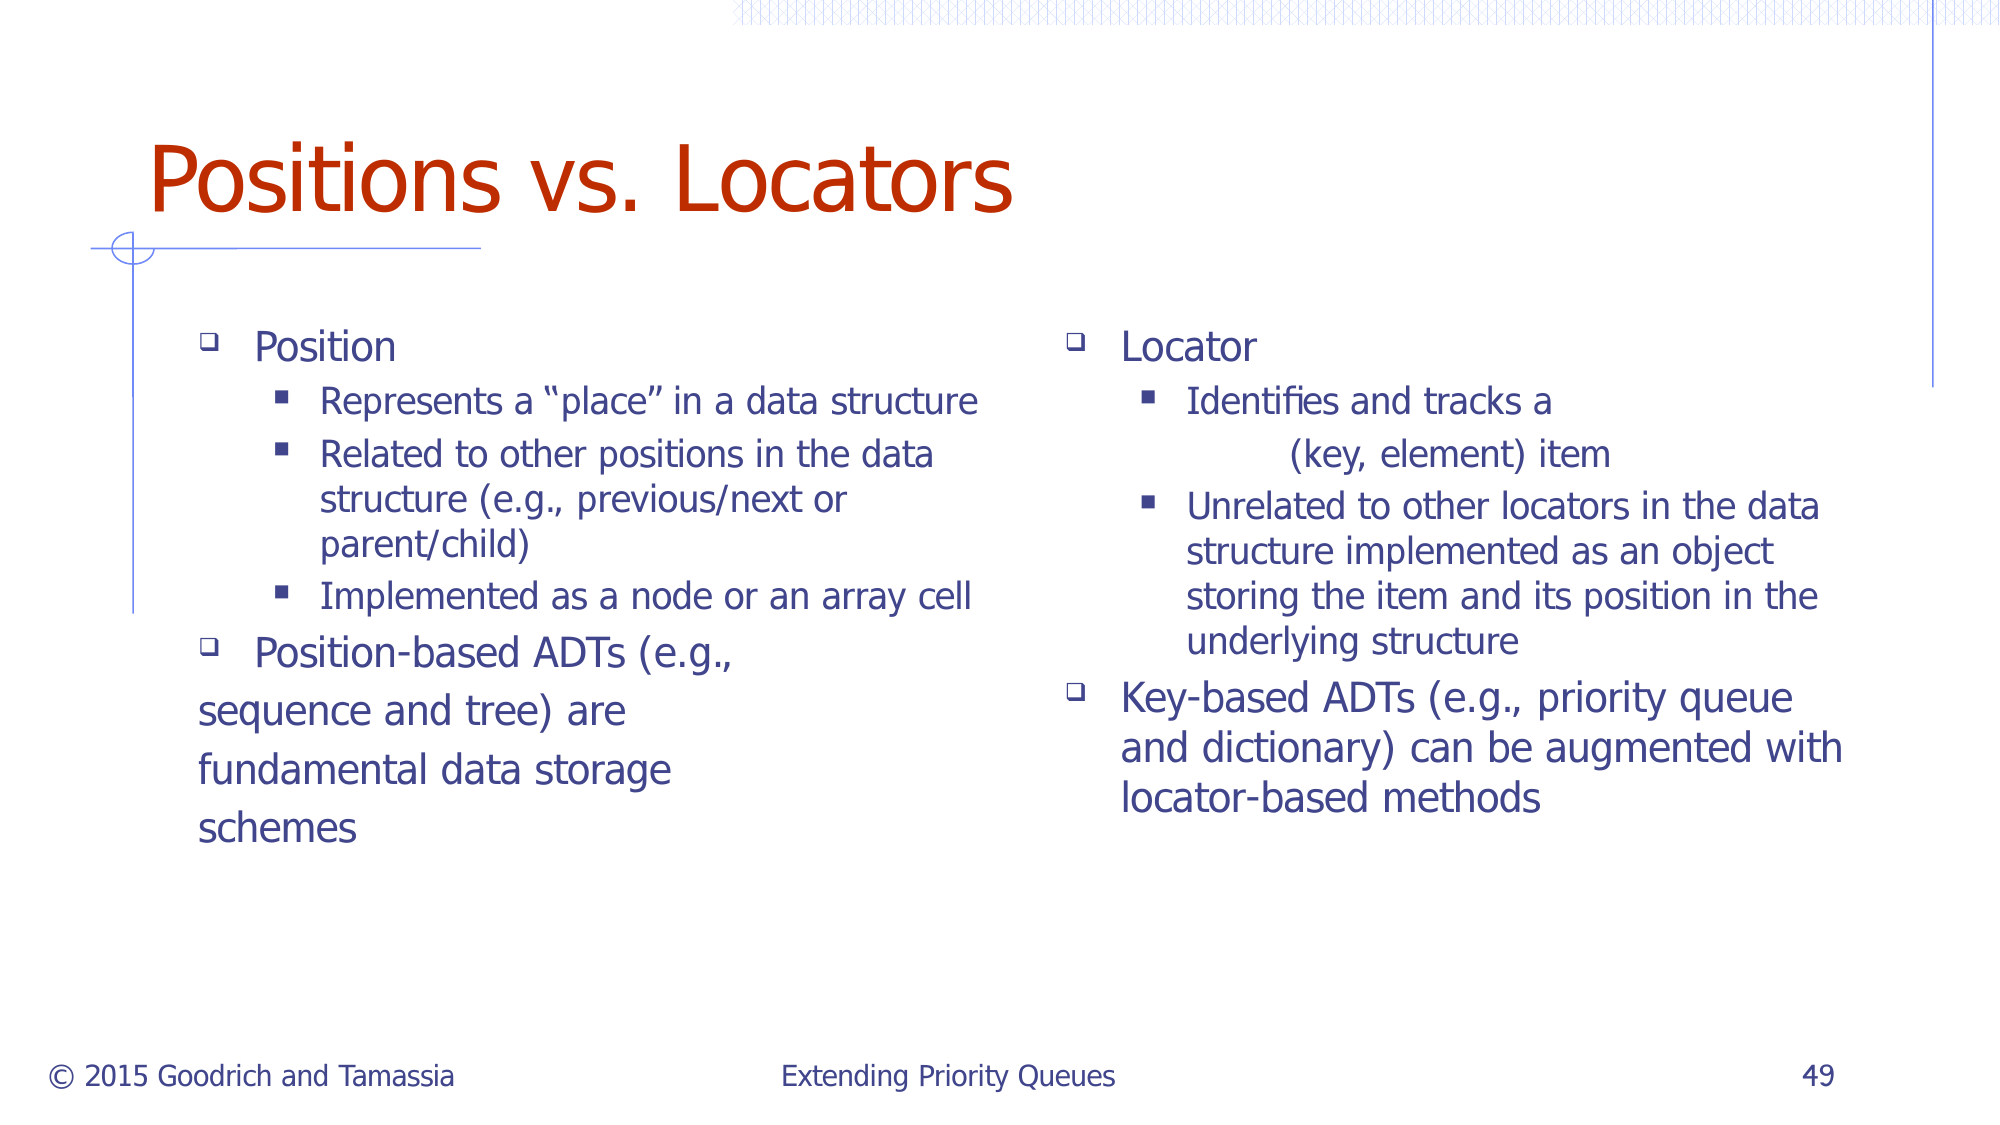

# Positions vs. Locators
Position
Represents a “place” in a data structure
Related to other positions in the data structure (e.g., previous/next or parent/child)
Implemented as a node or an array cell
Position-based ADTs (e.g.,
sequence and tree) are
fundamental data storage
schemes
Locator
Identifies and tracks a
	(key, element) item
Unrelated to other locators in the data structure implemented as an object storing the item and its position in the underlying structure
Key-based ADTs (e.g., priority queue and dictionary) can be augmented with locator-based methods
© 2015 Goodrich and Tamassia
Extending Priority Queues
49